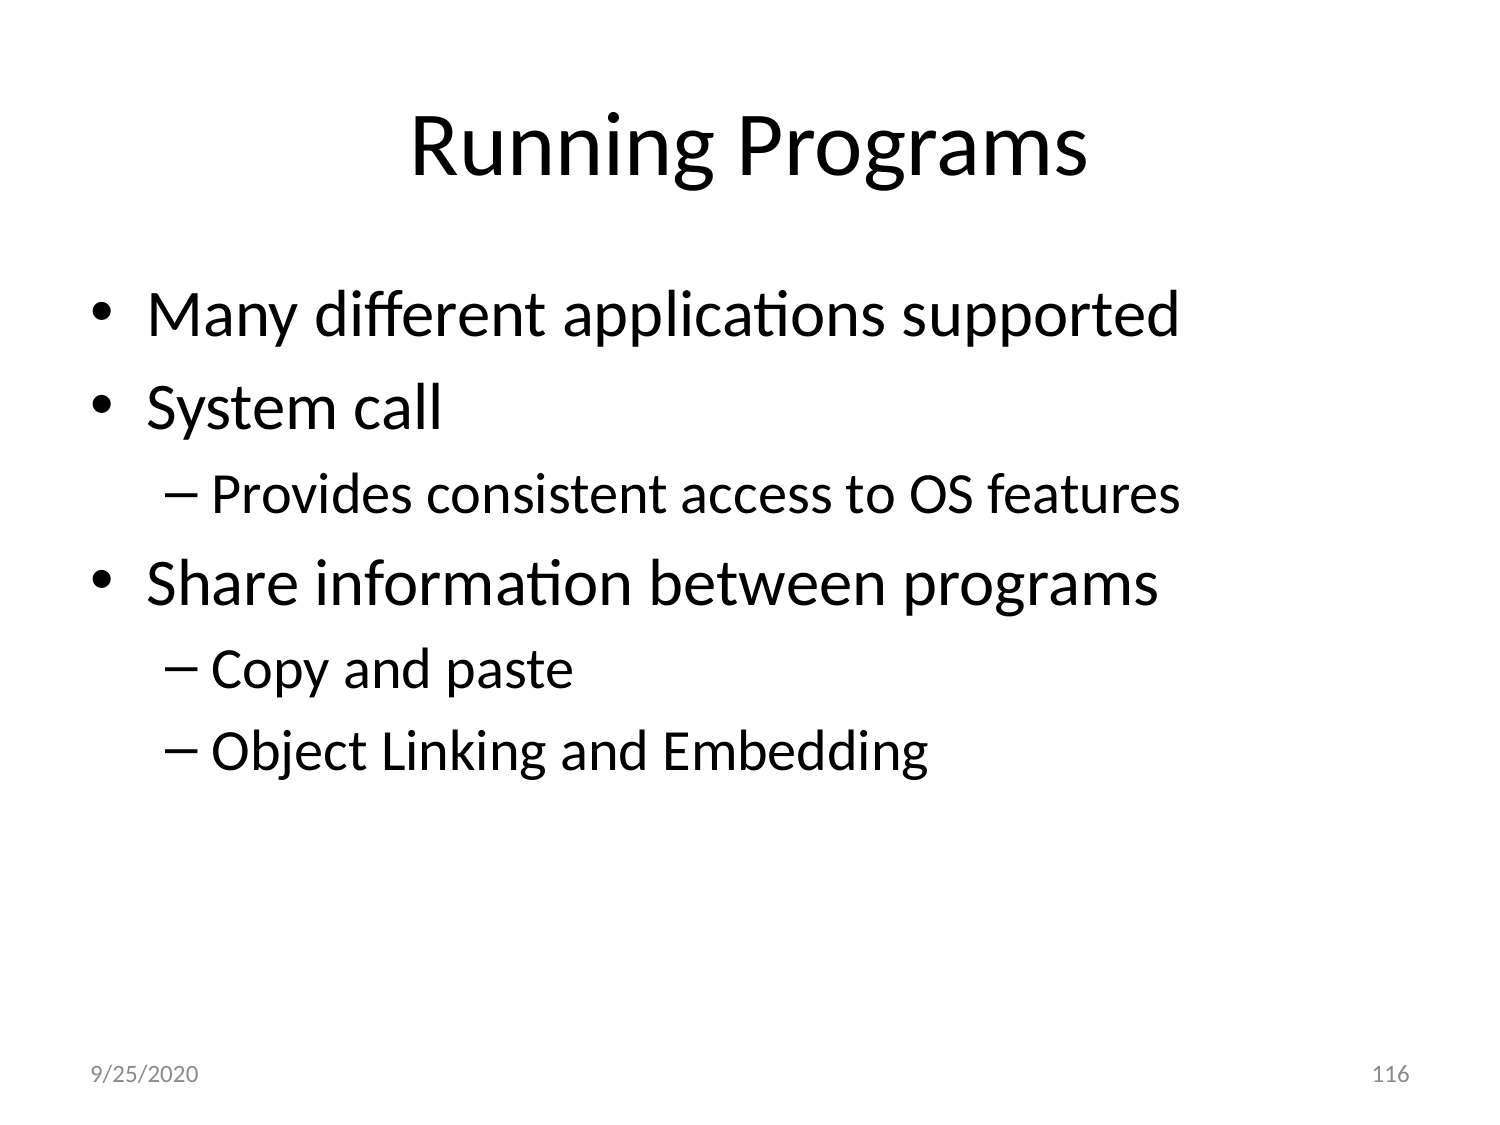

# Running Programs
Many different applications supported
System call
Provides consistent access to OS features
Share information between programs
Copy and paste
Object Linking and Embedding

9/25/2020
116